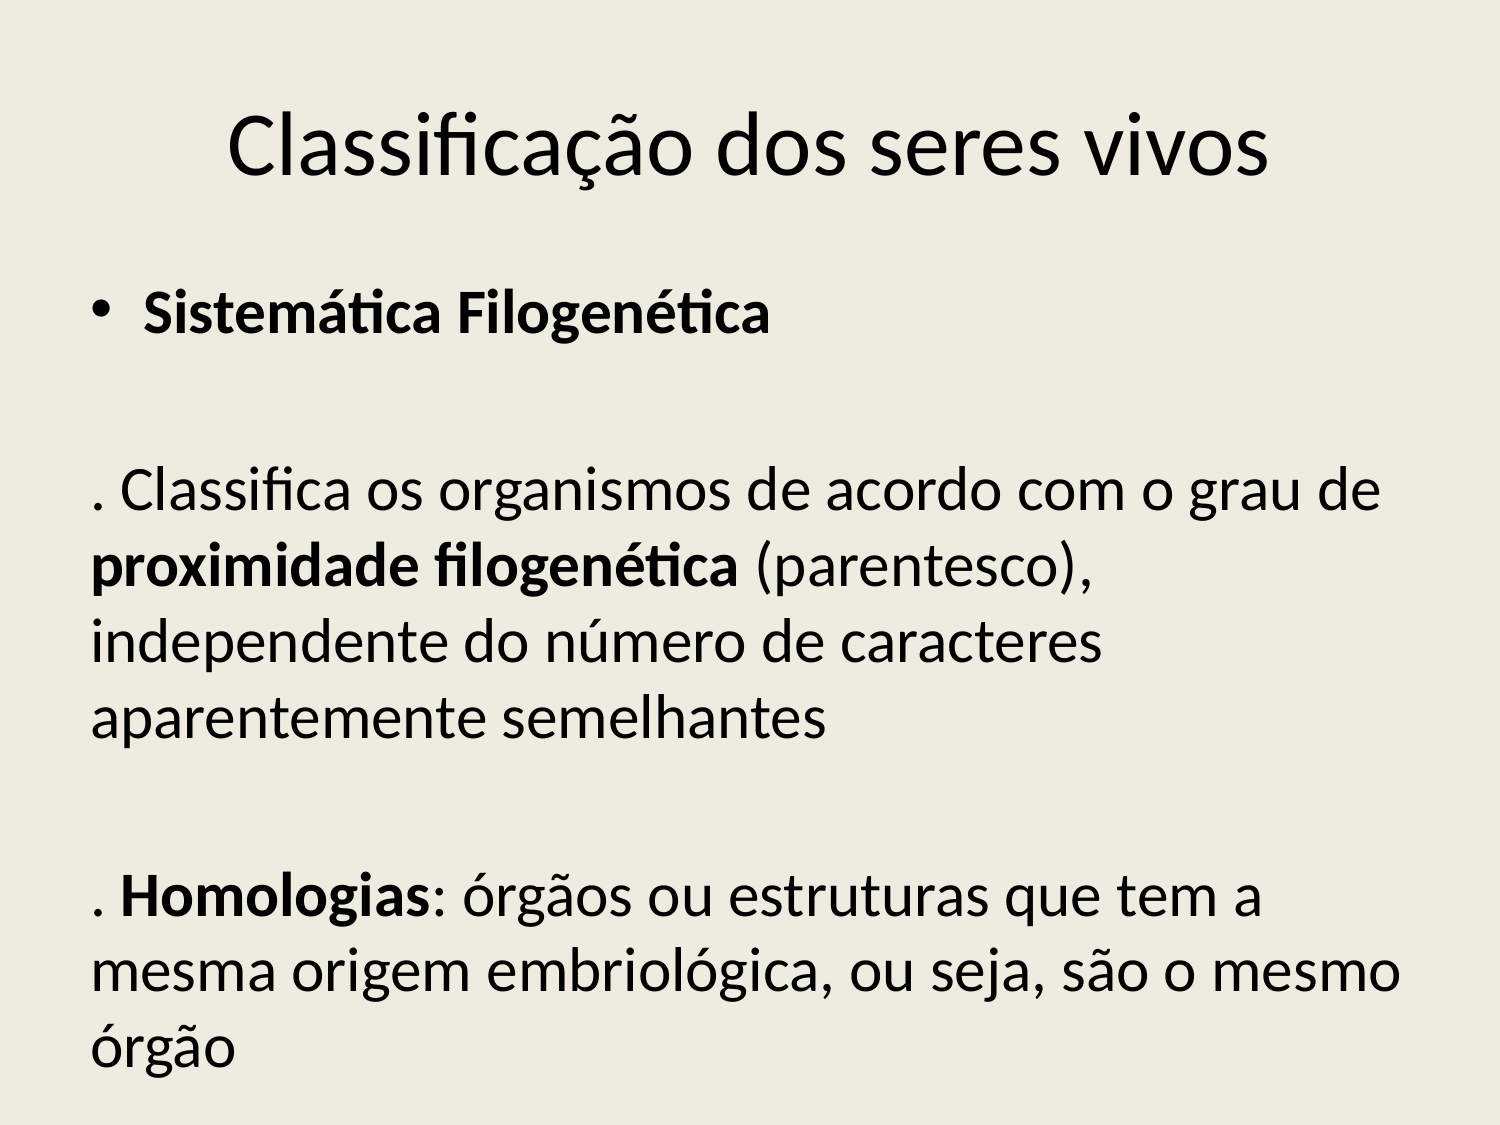

# Classificação dos seres vivos
Sistemática Filogenética

. Classifica os organismos de acordo com o grau de proximidade filogenética (parentesco), independente do número de caracteres aparentemente semelhantes

. Homologias: órgãos ou estruturas que tem a mesma origem embriológica, ou seja, são o mesmo órgão